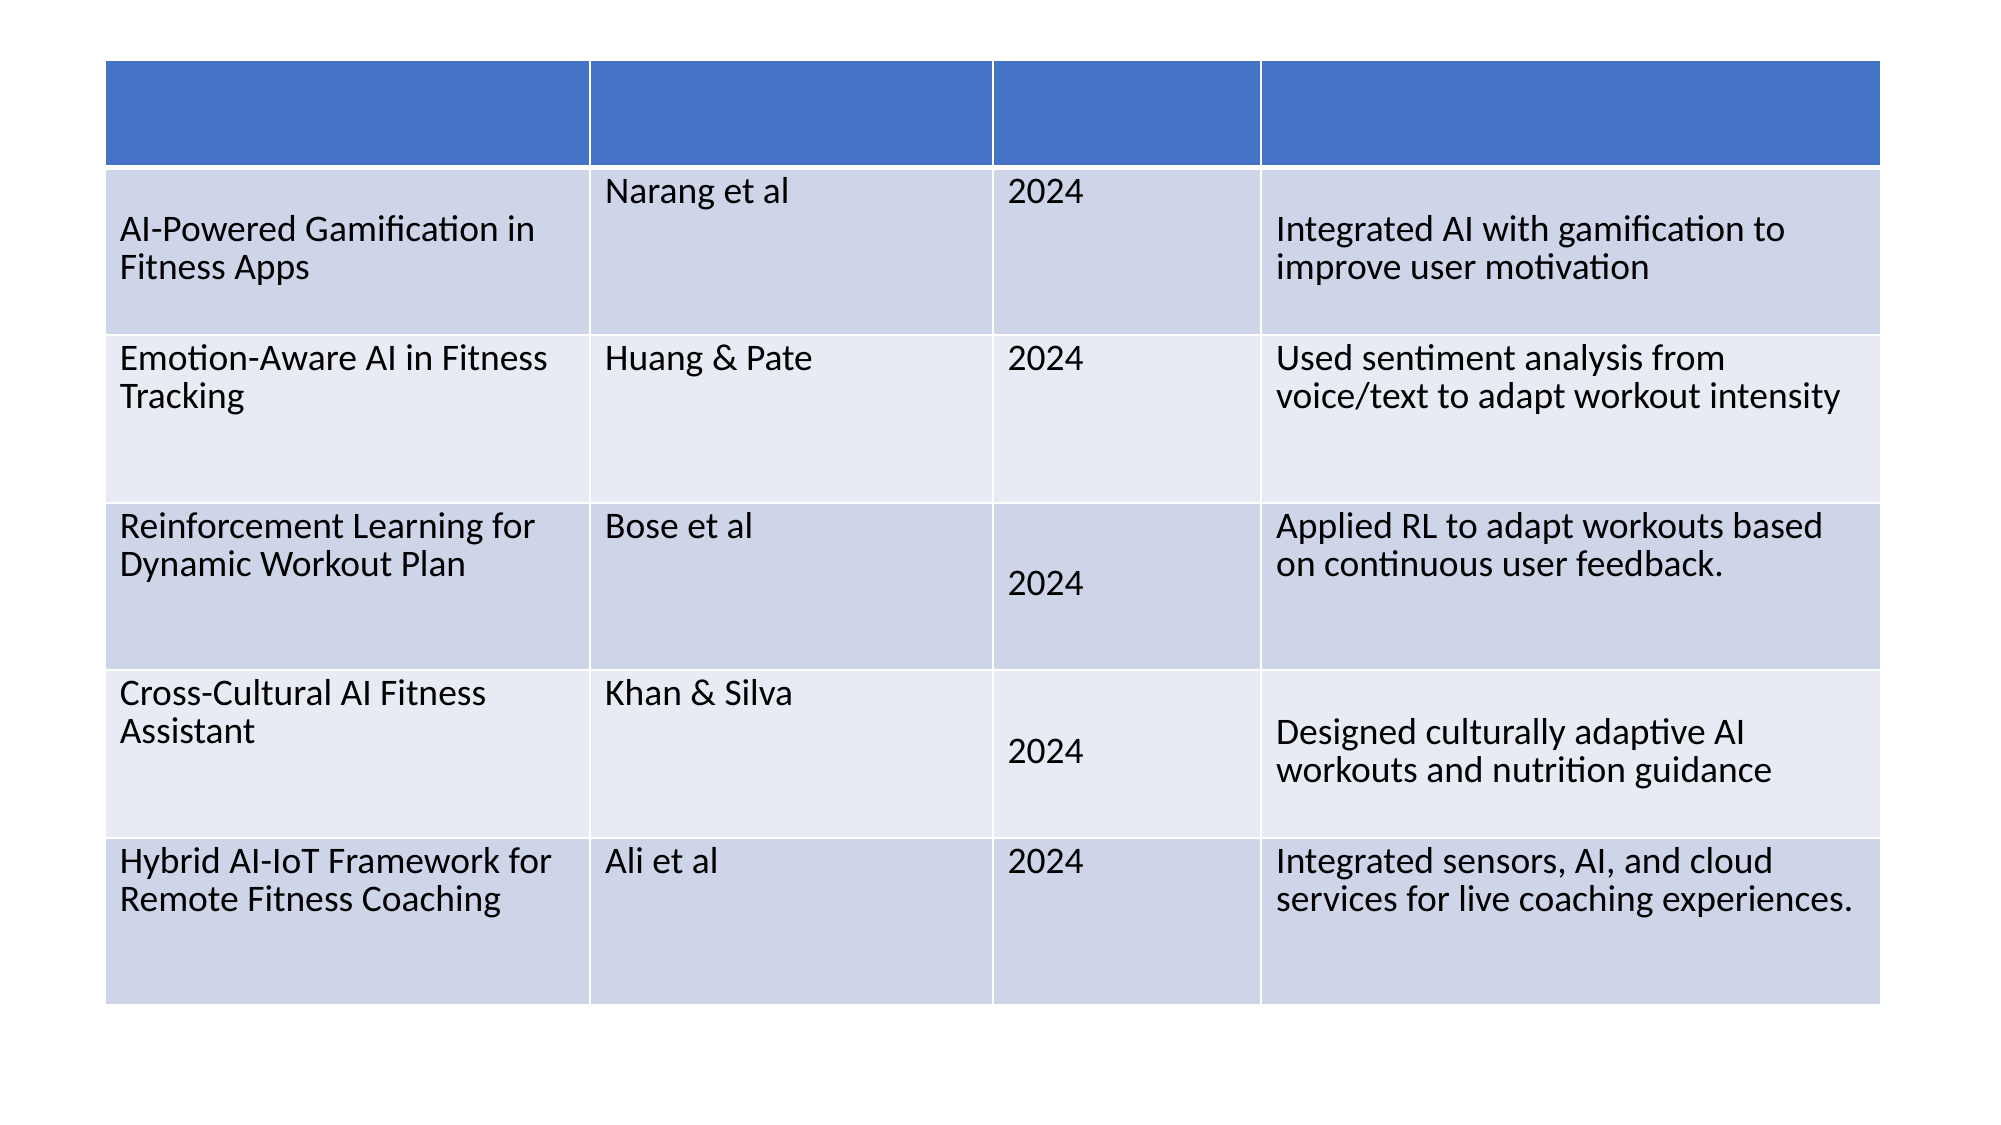

#
|  |  |  |  |
| --- | --- | --- | --- |
| AI-Powered Gamification in Fitness Apps | Narang et al | 2024 | Integrated AI with gamification to improve user motivation |
| Emotion-Aware AI in Fitness Tracking | Huang & Pate | 2024 | Used sentiment analysis from voice/text to adapt workout intensity |
| Reinforcement Learning for Dynamic Workout Plan | Bose et al | 2024 | Applied RL to adapt workouts based on continuous user feedback. |
| Cross-Cultural AI Fitness Assistant | Khan & Silva | 2024 | Designed culturally adaptive AI workouts and nutrition guidance |
| Hybrid AI-IoT Framework for Remote Fitness Coaching | Ali et al | 2024 | Integrated sensors, AI, and cloud services for live coaching experiences. |